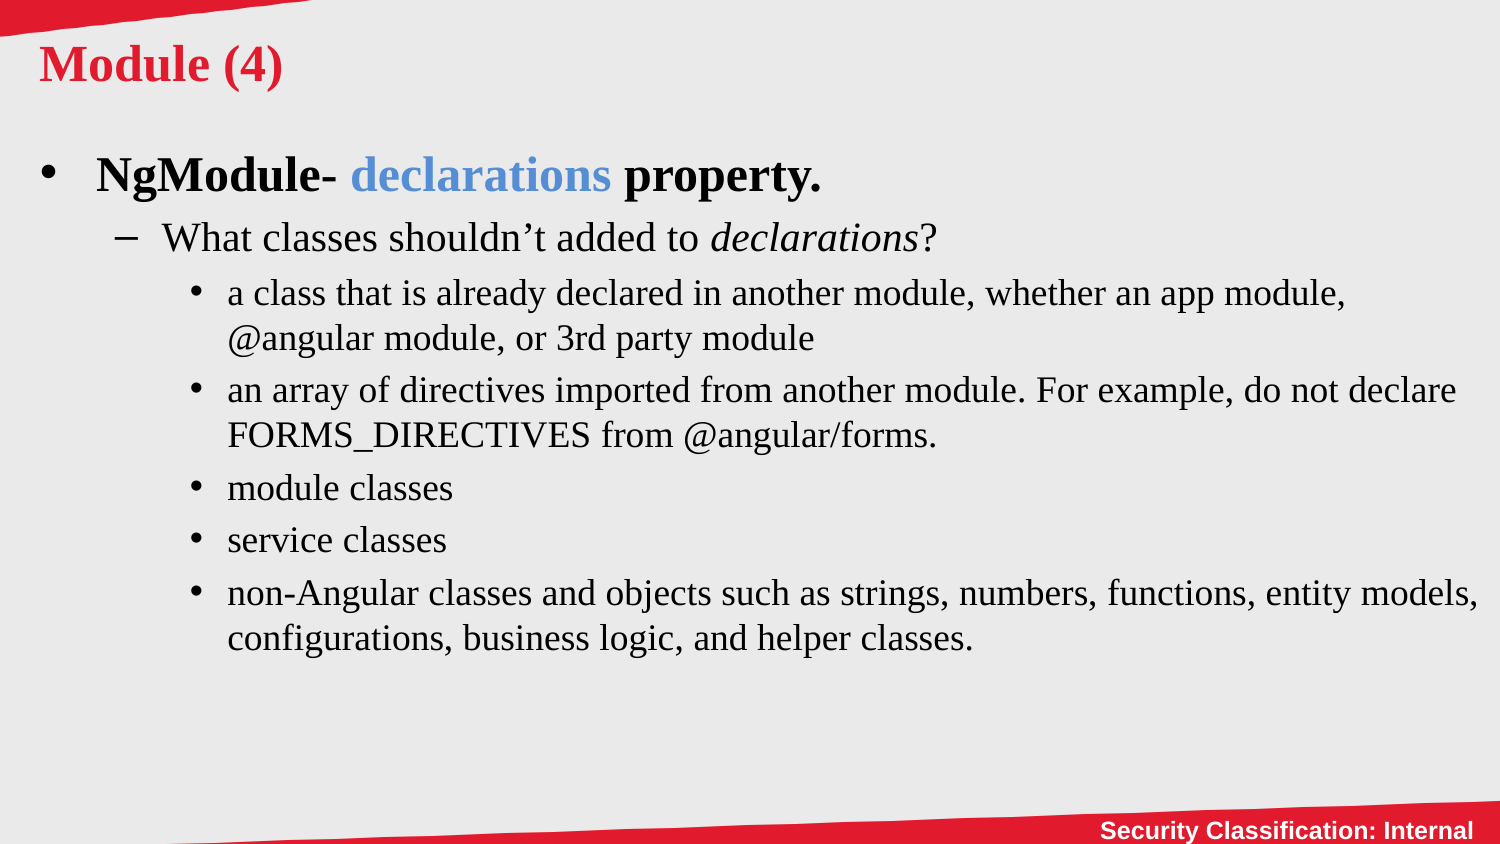

# Module (4)
NgModule- declarations property.
What classes shouldn’t added to declarations?
a class that is already declared in another module, whether an app module, @angular module, or 3rd party module
an array of directives imported from another module. For example, do not declare FORMS_DIRECTIVES from @angular/forms.
module classes
service classes
non-Angular classes and objects such as strings, numbers, functions, entity models, configurations, business logic, and helper classes.